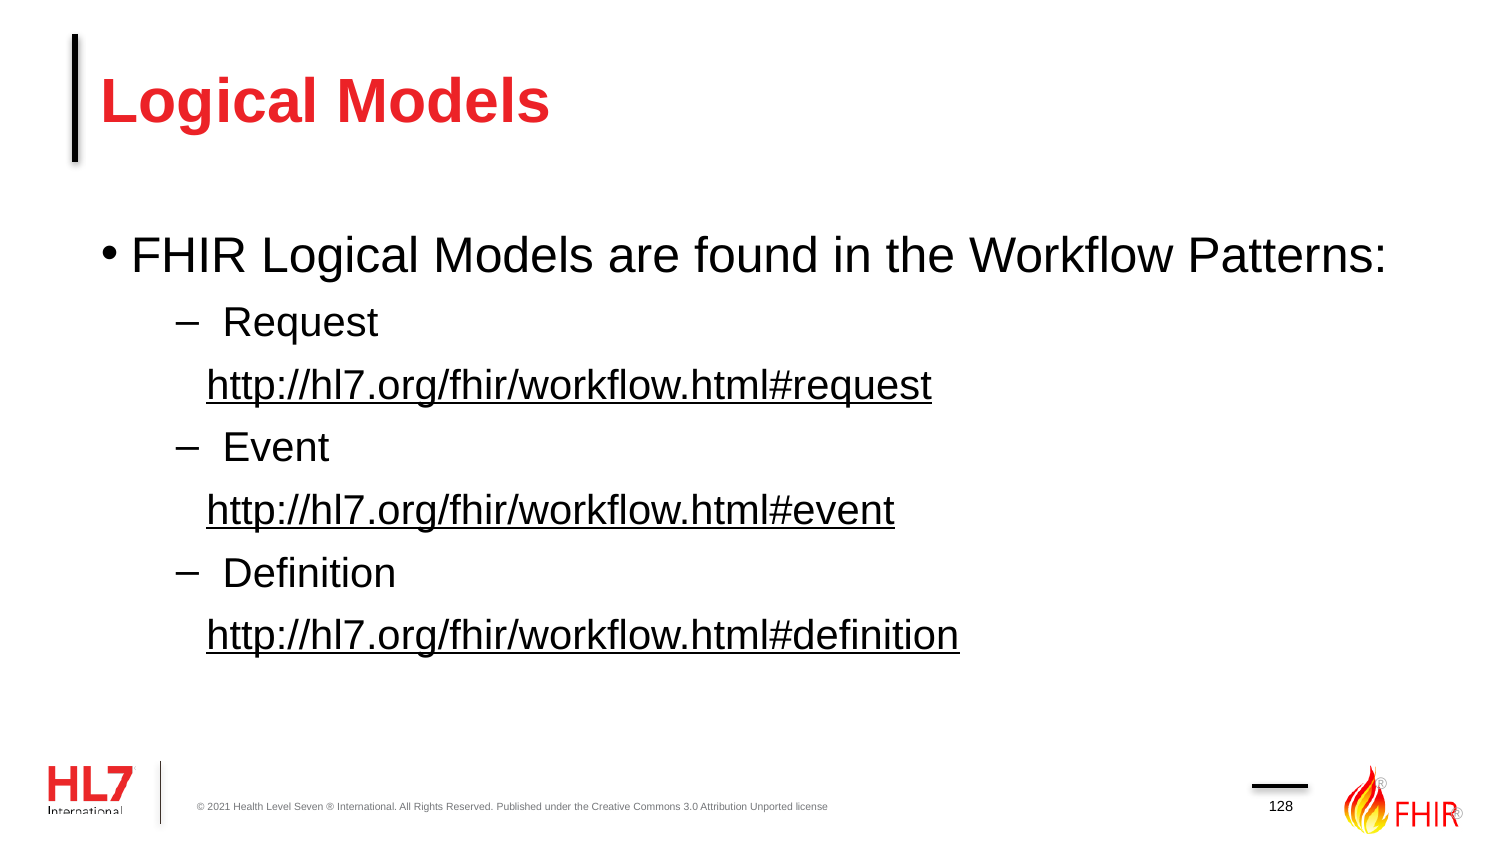

# Logical Models
FHIR Logical Models are found in the Workflow Patterns:
Request
http://hl7.org/fhir/workflow.html#request
Event
http://hl7.org/fhir/workflow.html#event
Definition
http://hl7.org/fhir/workflow.html#definition
128
© 2021 Health Level Seven ® International. All Rights Reserved. Published under the Creative Commons 3.0 Attribution Unported license